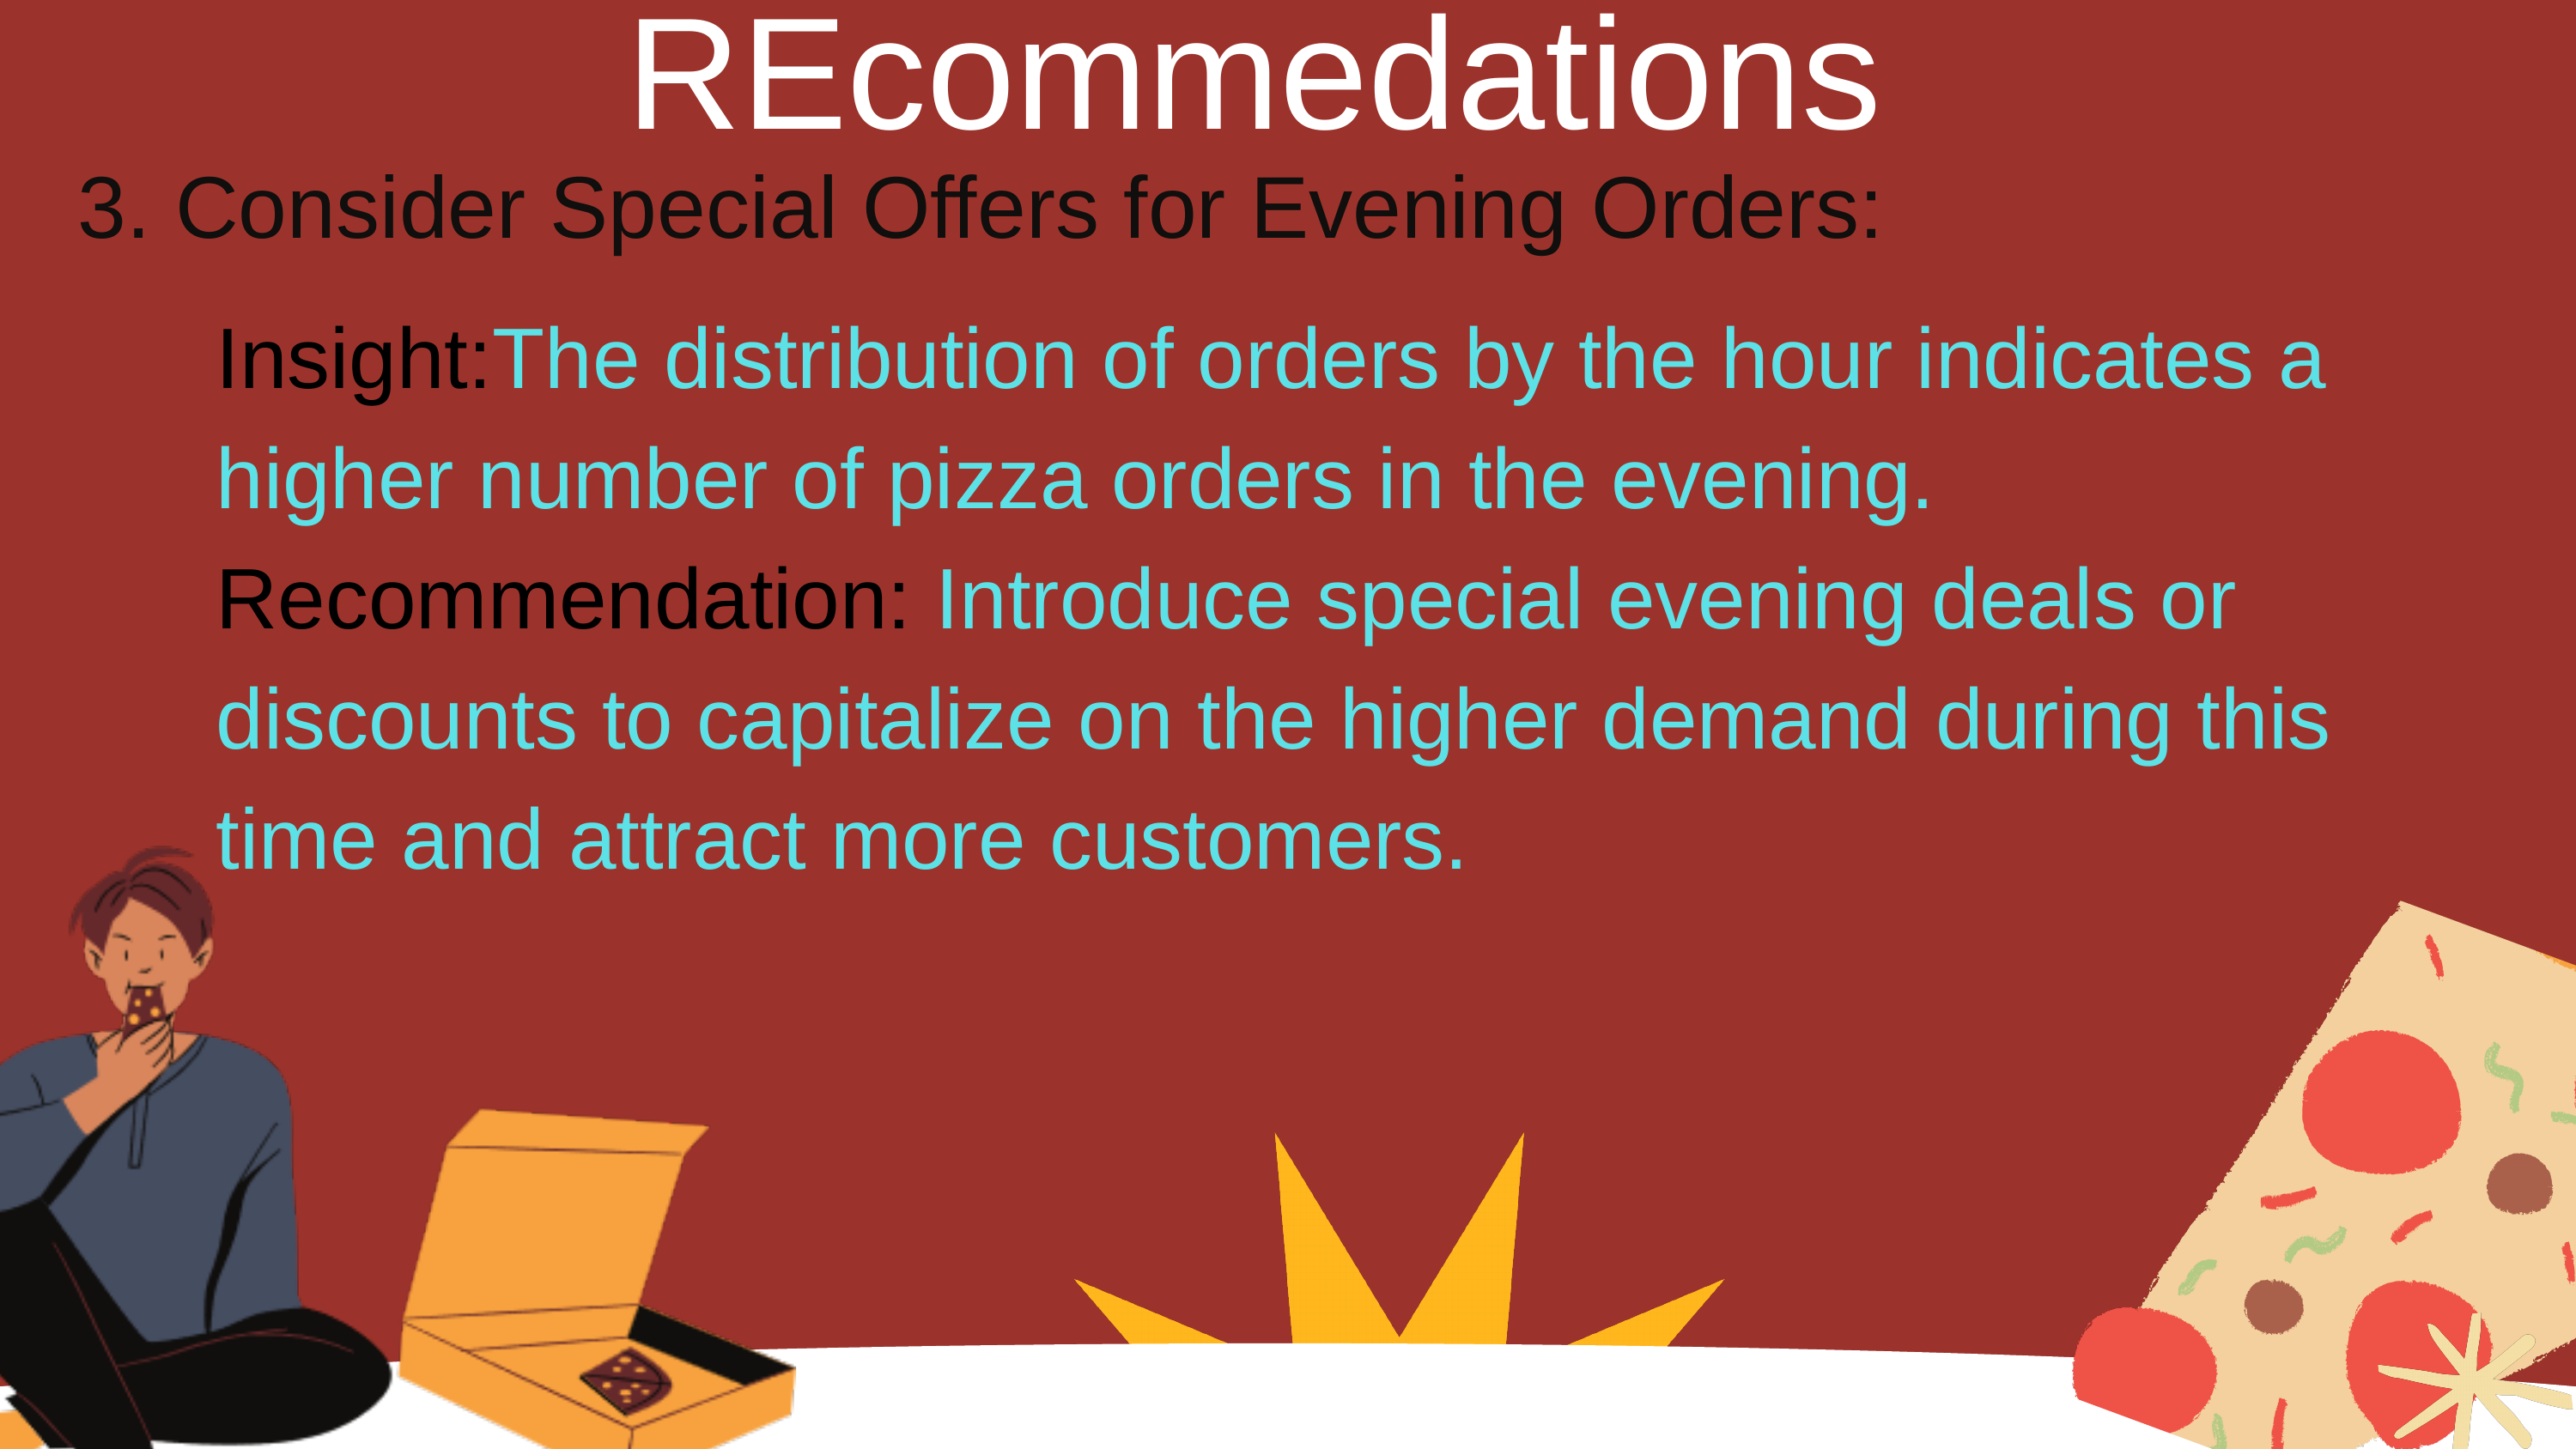

REcommedations
3. Consider Special Offers for Evening Orders:
Insight:The distribution of orders by the hour indicates a higher number of pizza orders in the evening.
Recommendation: Introduce special evening deals or discounts to capitalize on the higher demand during this time and attract more customers.